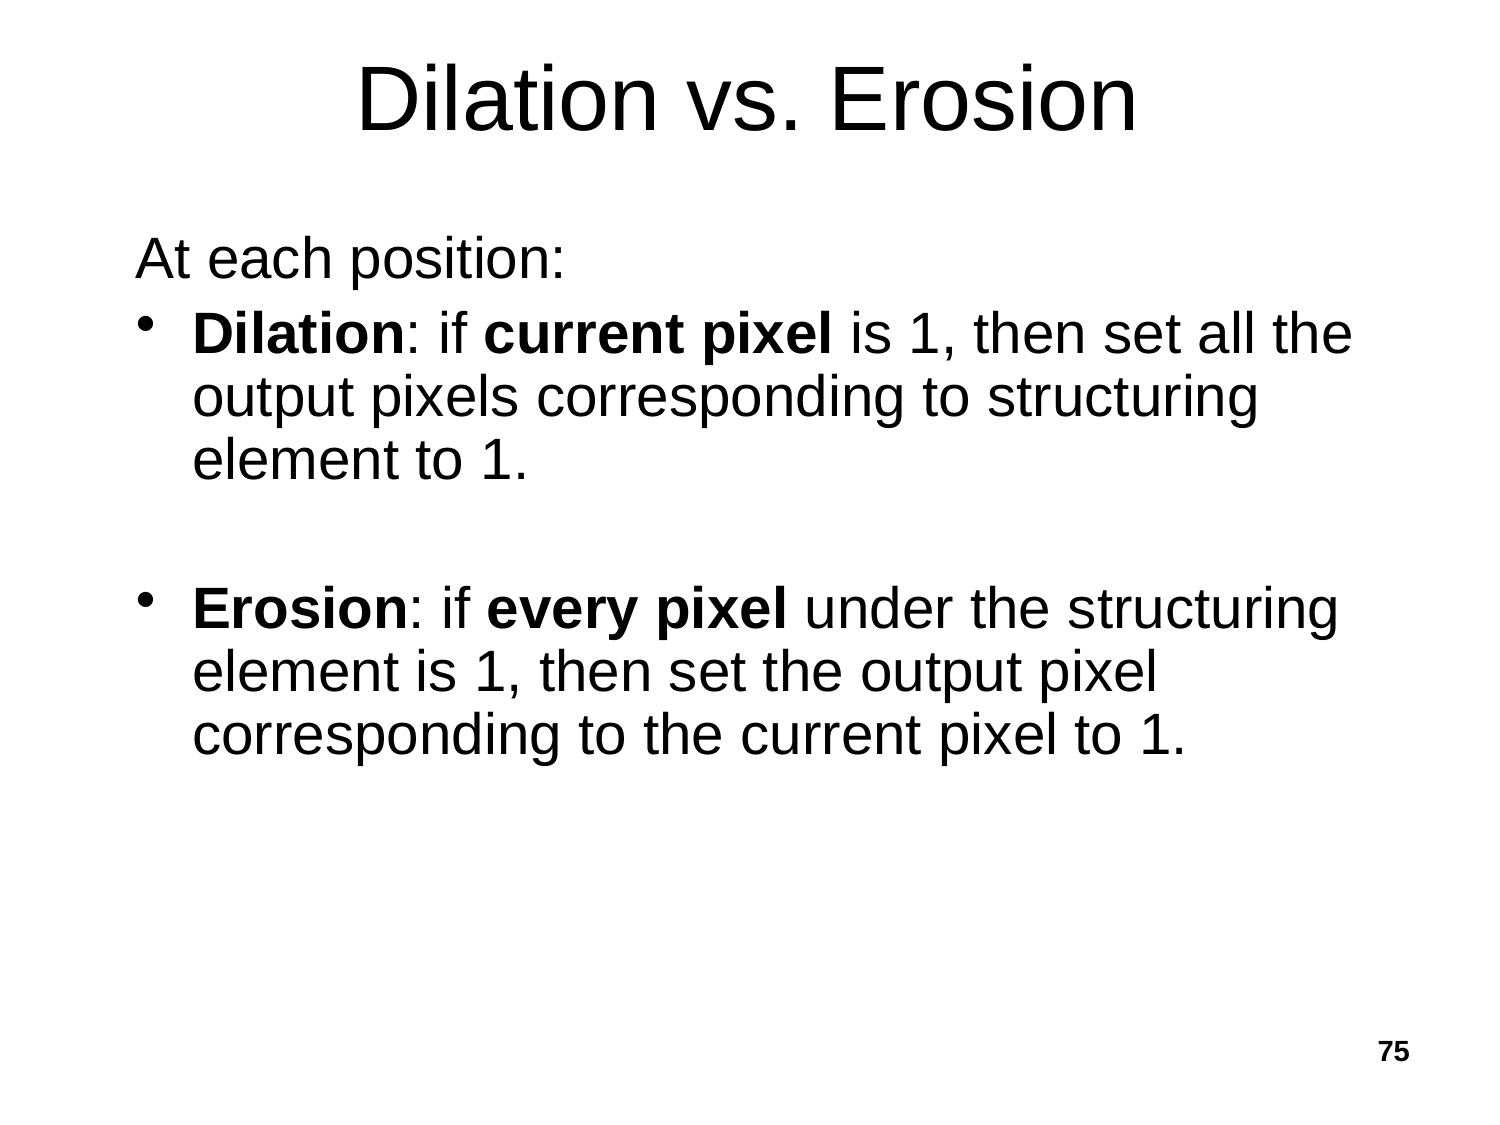

# Dilation vs. Erosion
At each position:
Dilation: if current pixel is 1, then set all the output pixels corresponding to structuring element to 1.

Erosion: if every pixel under the structuring element is 1, then set the output pixel corresponding to the current pixel to 1.

75